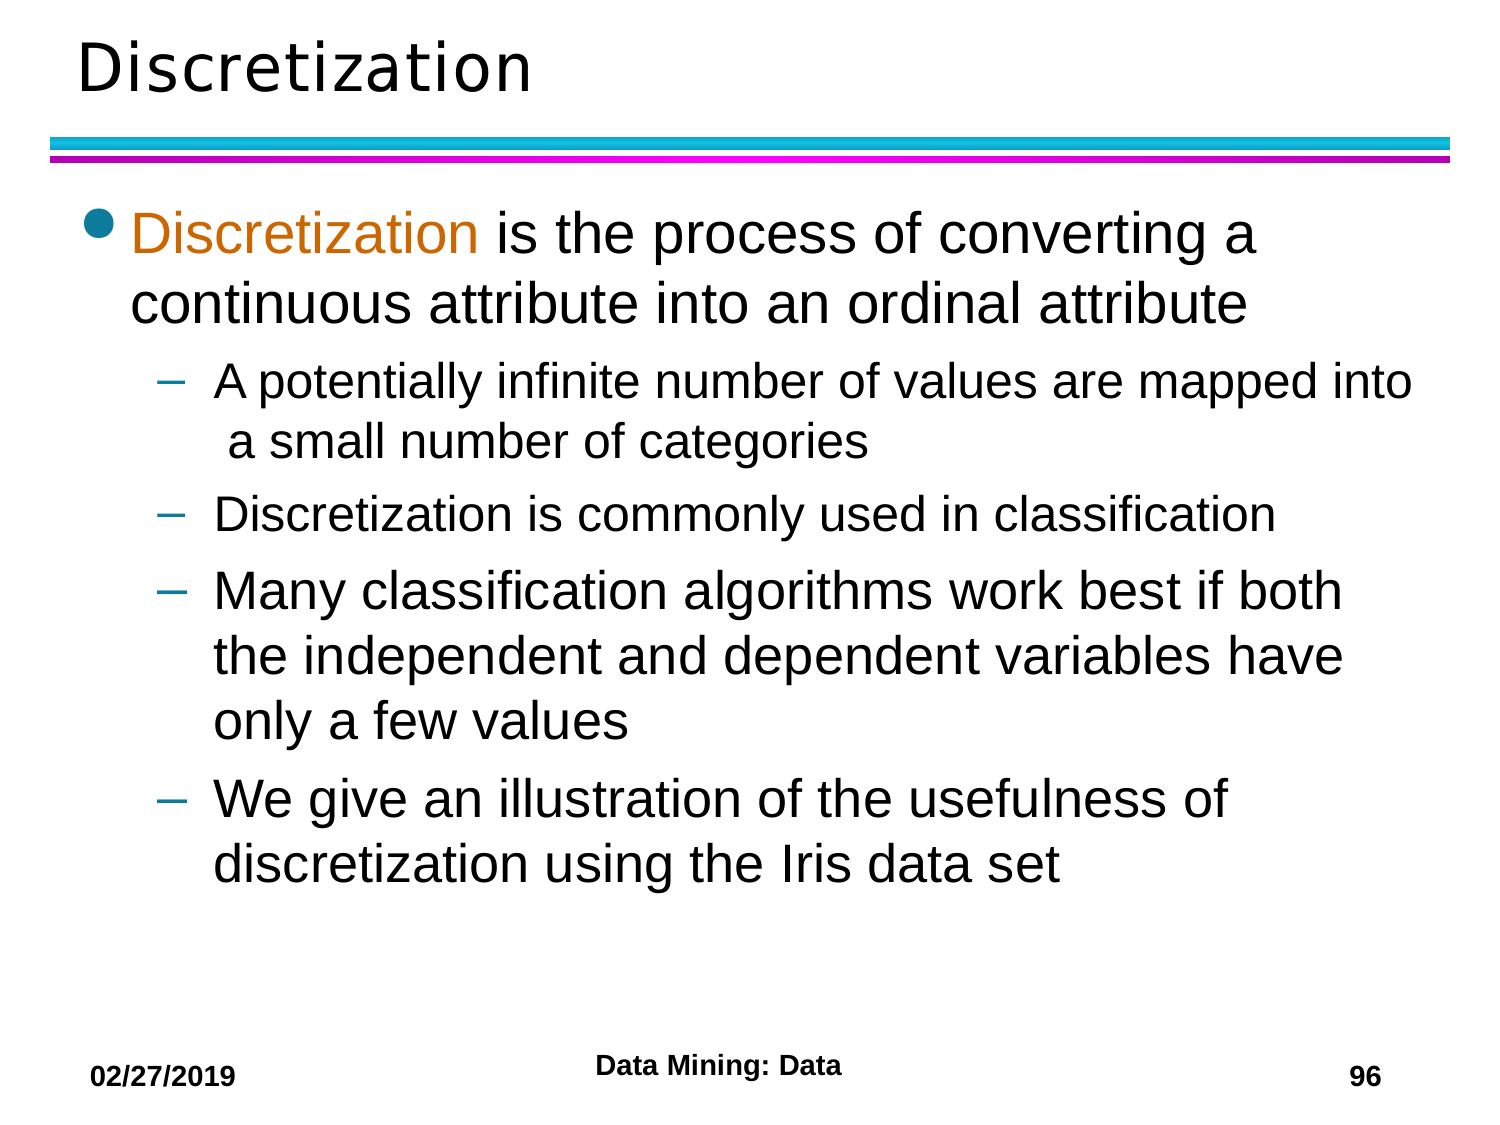

# Discretization
Discretization is the process of converting a continuous attribute into an ordinal attribute
A potentially infinite number of values are mapped into  a small number of categories
Discretization is commonly used in classification
Many classification algorithms work best if both the independent and dependent variables have only a few values
We give an illustration of the usefulness of discretization using the Iris data set